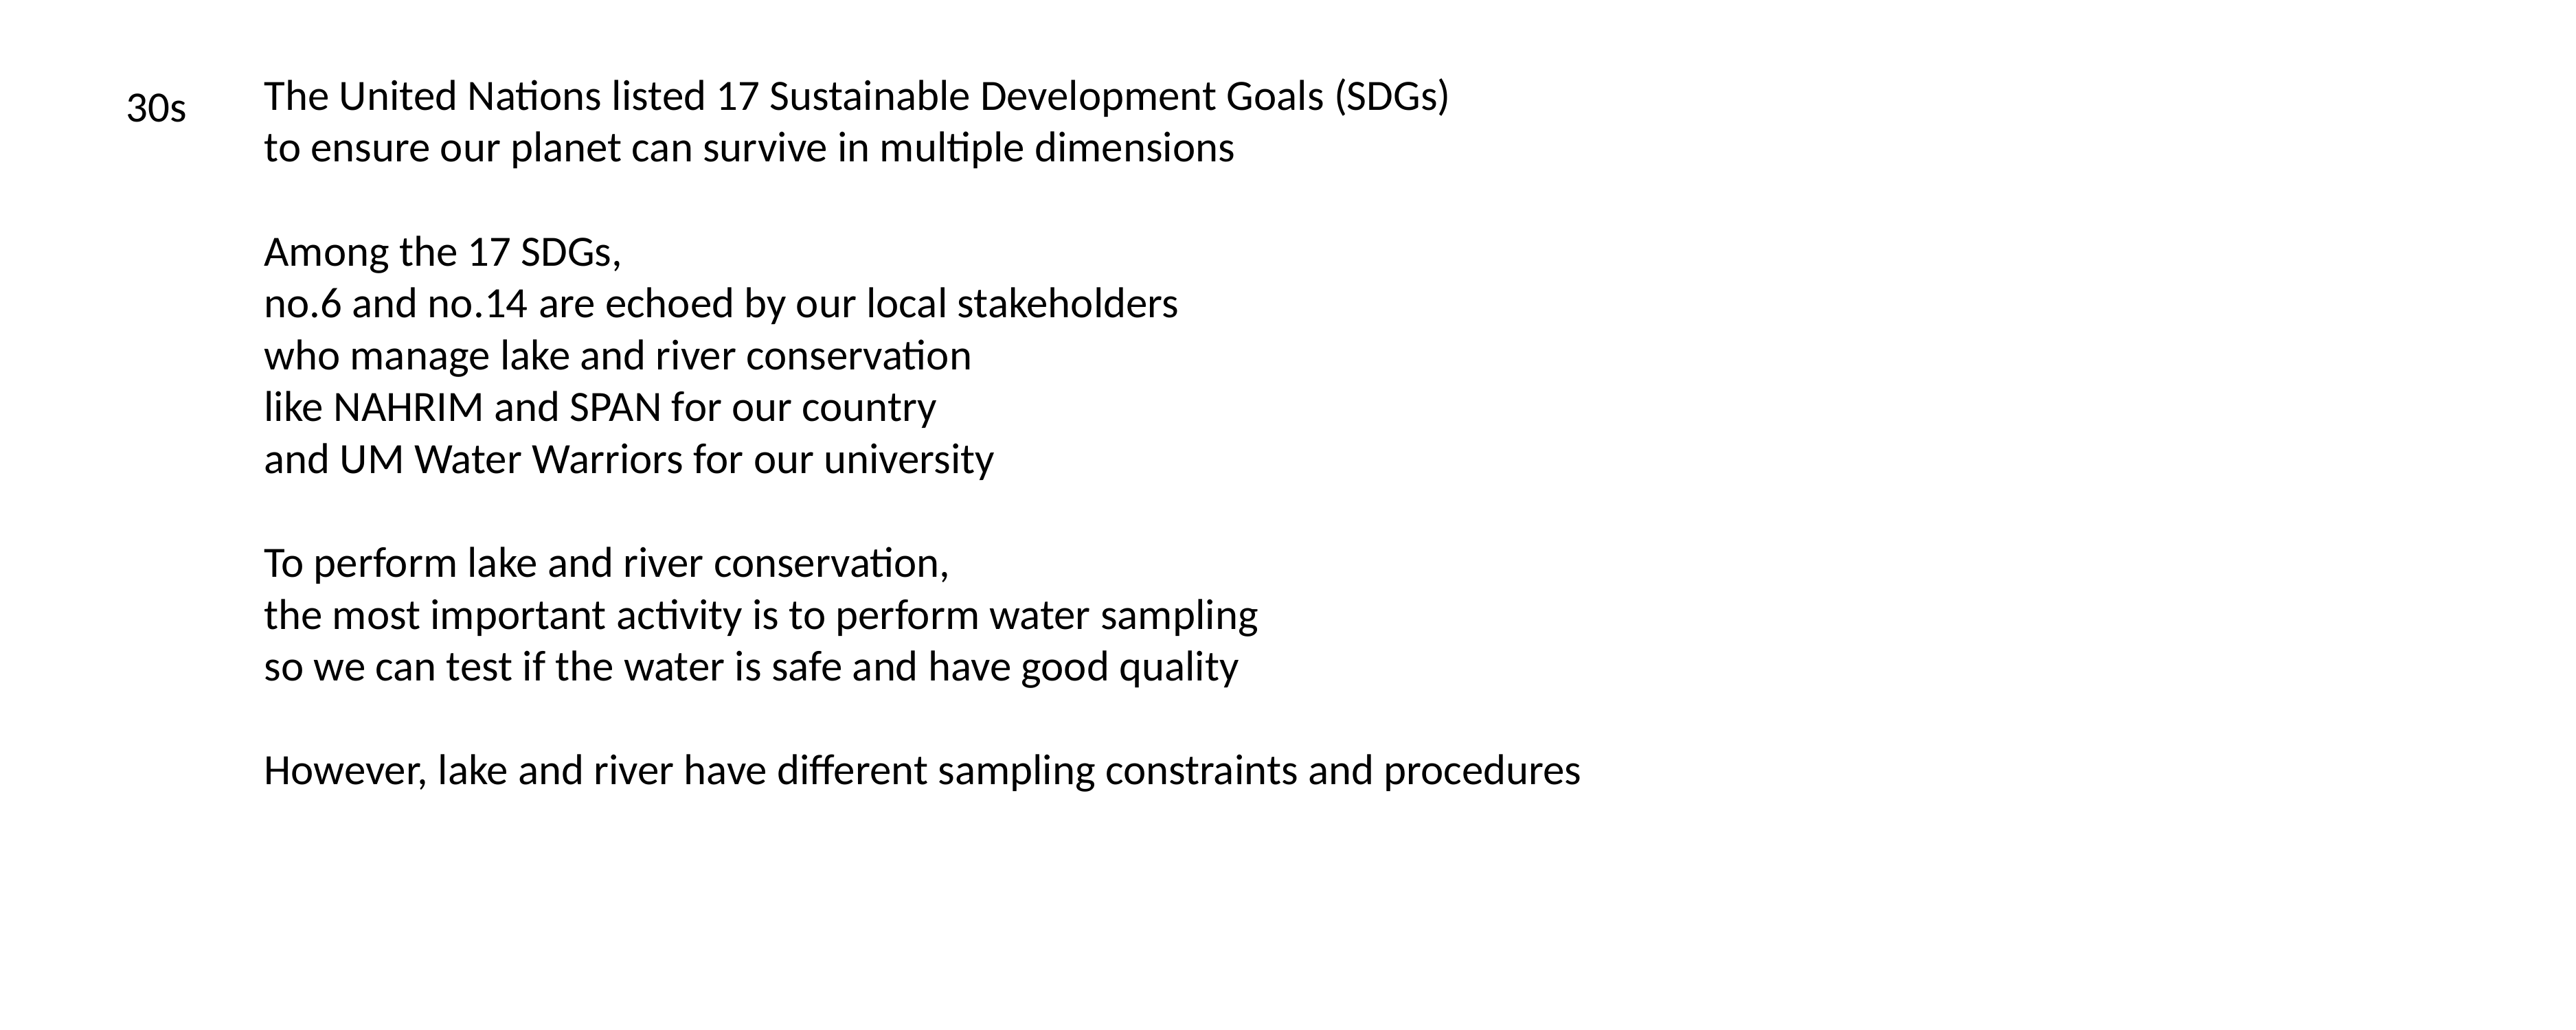

The United Nations listed 17 Sustainable Development Goals (SDGs)
to ensure our planet can survive in multiple dimensions

Among the 17 SDGs,
no.6 and no.14 are echoed by our local stakeholders
who manage lake and river conservation
like NAHRIM and SPAN for our country
and UM Water Warriors for our university

To perform lake and river conservation,
the most important activity is to perform water sampling
so we can test if the water is safe and have good quality

However, lake and river have different sampling constraints and procedures

30s